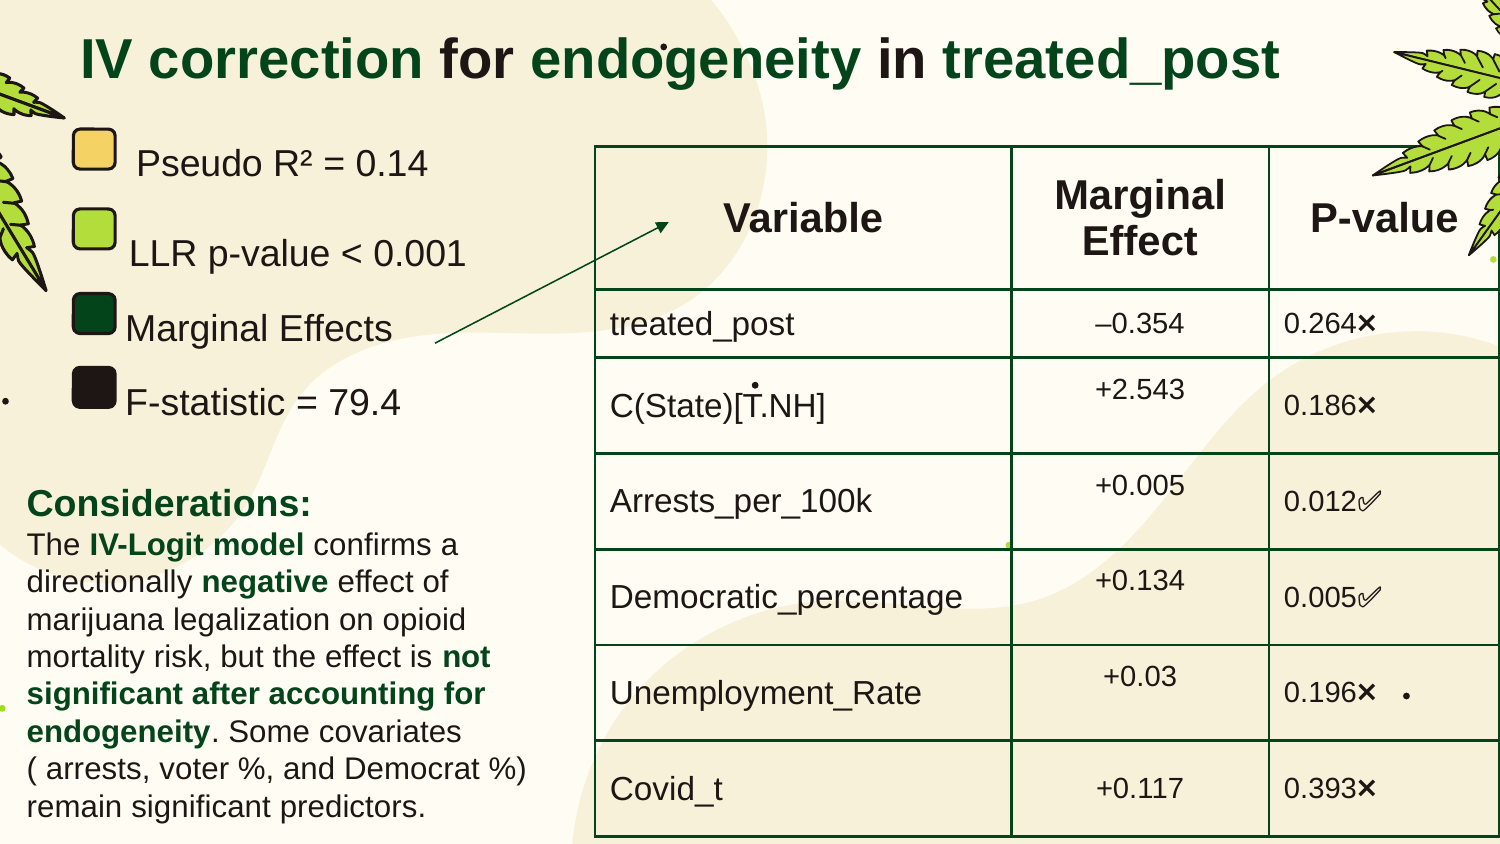

# IV correction for endogeneity in treated_post

Pseudo R² = 0.14

| Variable | Marginal Effect | P-value |
| --- | --- | --- |
| treated\_post | –0.354 | 0.264❌ |
| C(State)[T.NH] | +2.543 | 0.186❌ |
| Arrests\_per\_100k | +0.005 | 0.012✅ |
| Democratic\_percentage | +0.134 | 0.005✅ |
| Unemployment\_Rate | +0.03 | 0.196❌ |
| Covid\_t | +0.117 | 0.393❌ |

LLR p-value < 0.001

Marginal Effects

F-statistic = 79.4
Considerations:
The IV-Logit model confirms a directionally negative effect of marijuana legalization on opioid mortality risk, but the effect is not significant after accounting for endogeneity. Some covariates ( arrests, voter %, and Democrat %) remain significant predictors.